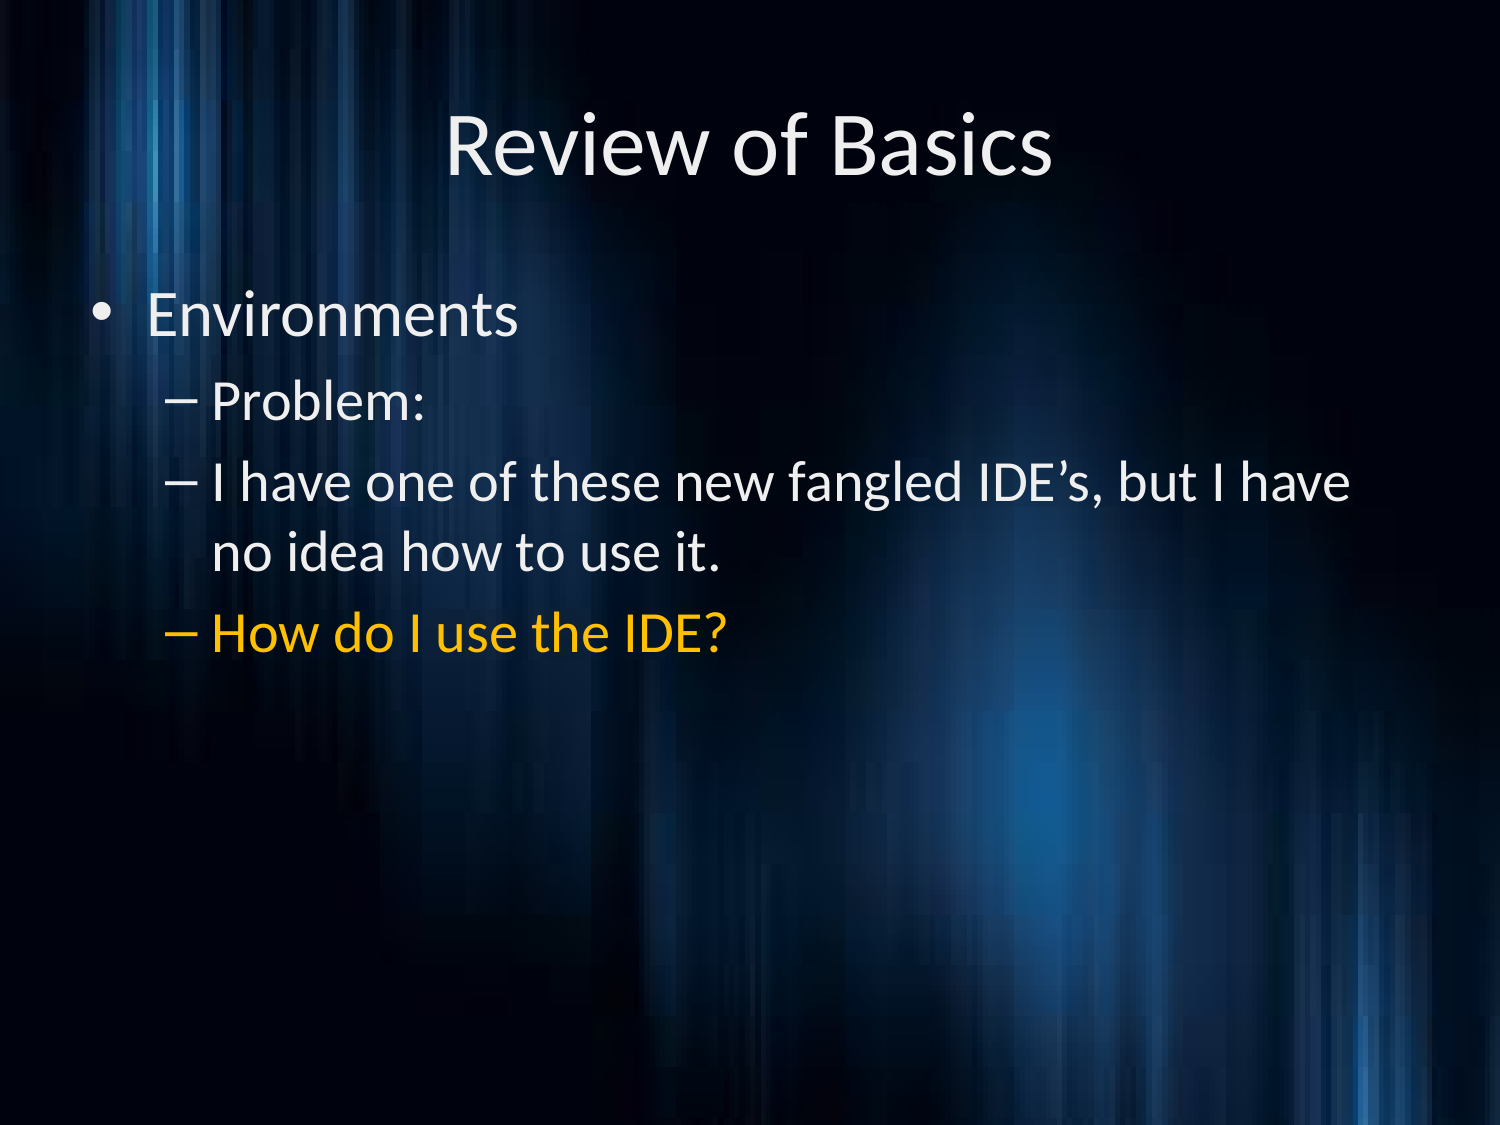

# Review of Basics
Environments
Problem:
I have one of these new fangled IDE’s, but I have no idea how to use it.
How do I use the IDE?